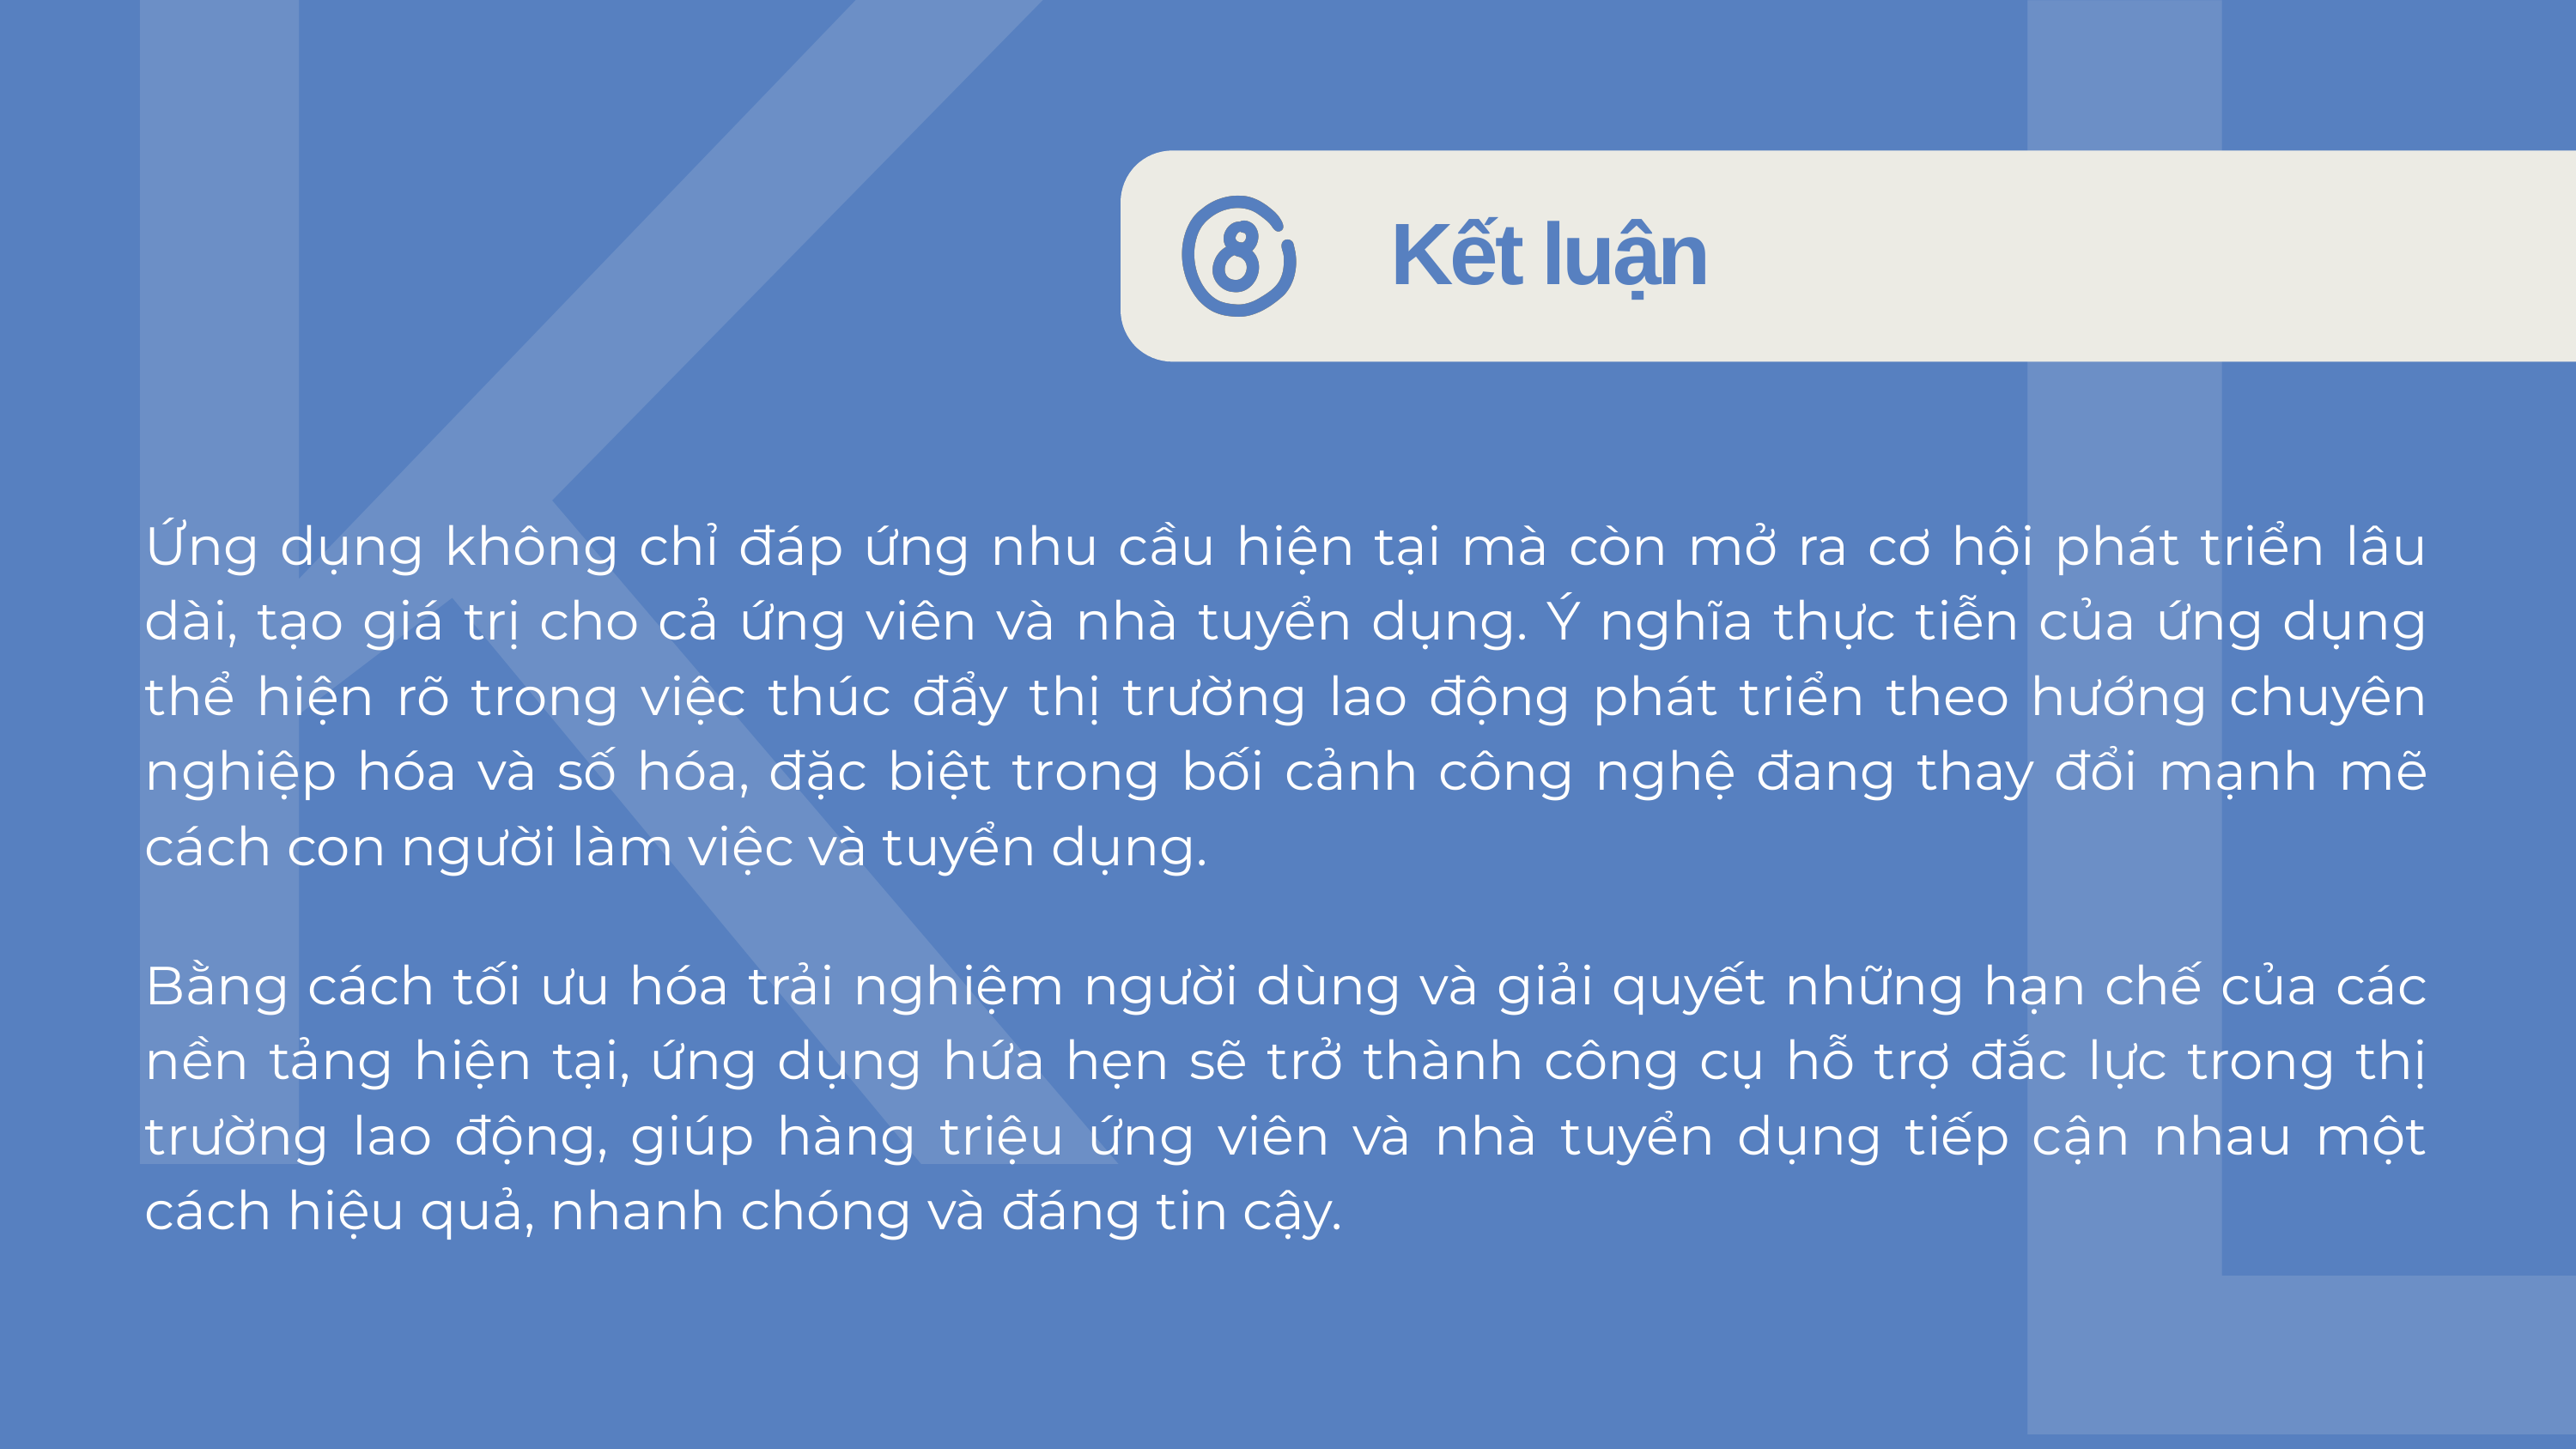

Kết luận
K
L
Ứng dụng không chỉ đáp ứng nhu cầu hiện tại mà còn mở ra cơ hội phát triển lâu dài, tạo giá trị cho cả ứng viên và nhà tuyển dụng. Ý nghĩa thực tiễn của ứng dụng thể hiện rõ trong việc thúc đẩy thị trường lao động phát triển theo hướng chuyên nghiệp hóa và số hóa, đặc biệt trong bối cảnh công nghệ đang thay đổi mạnh mẽ cách con người làm việc và tuyển dụng.
Bằng cách tối ưu hóa trải nghiệm người dùng và giải quyết những hạn chế của các nền tảng hiện tại, ứng dụng hứa hẹn sẽ trở thành công cụ hỗ trợ đắc lực trong thị trường lao động, giúp hàng triệu ứng viên và nhà tuyển dụng tiếp cận nhau một cách hiệu quả, nhanh chóng và đáng tin cậy.